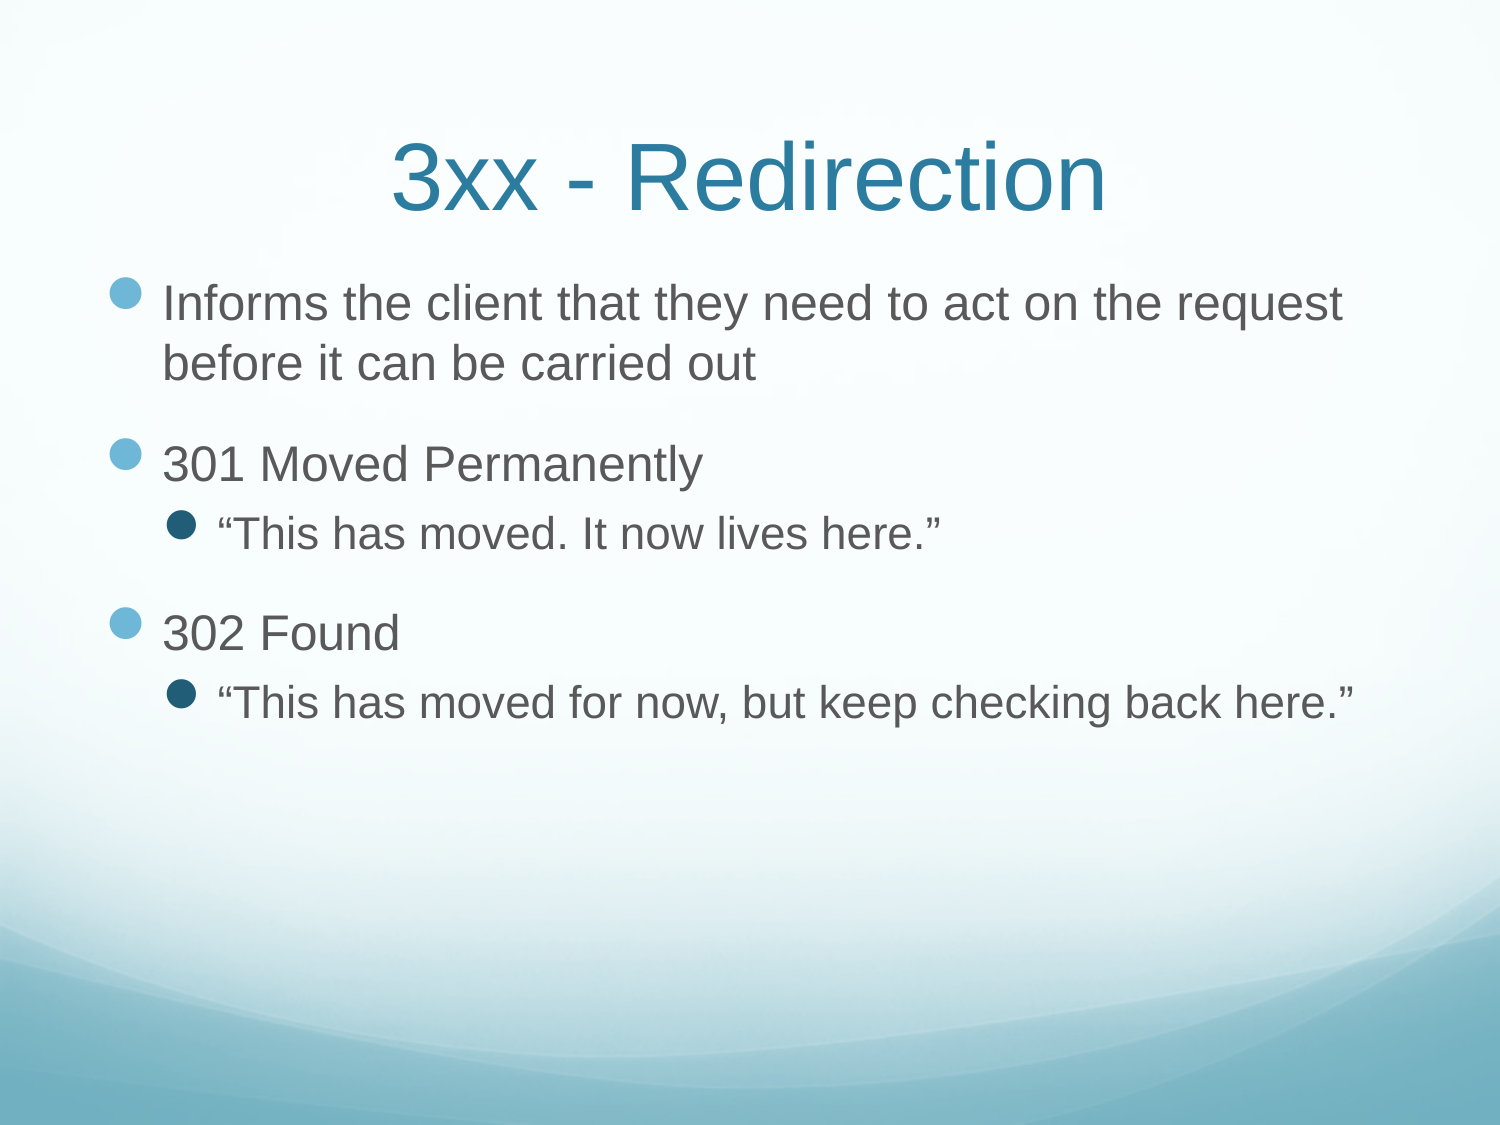

# 3xx - Redirection
Informs the client that they need to act on the request before it can be carried out
301 Moved Permanently
“This has moved. It now lives here.”
302 Found
“This has moved for now, but keep checking back here.”